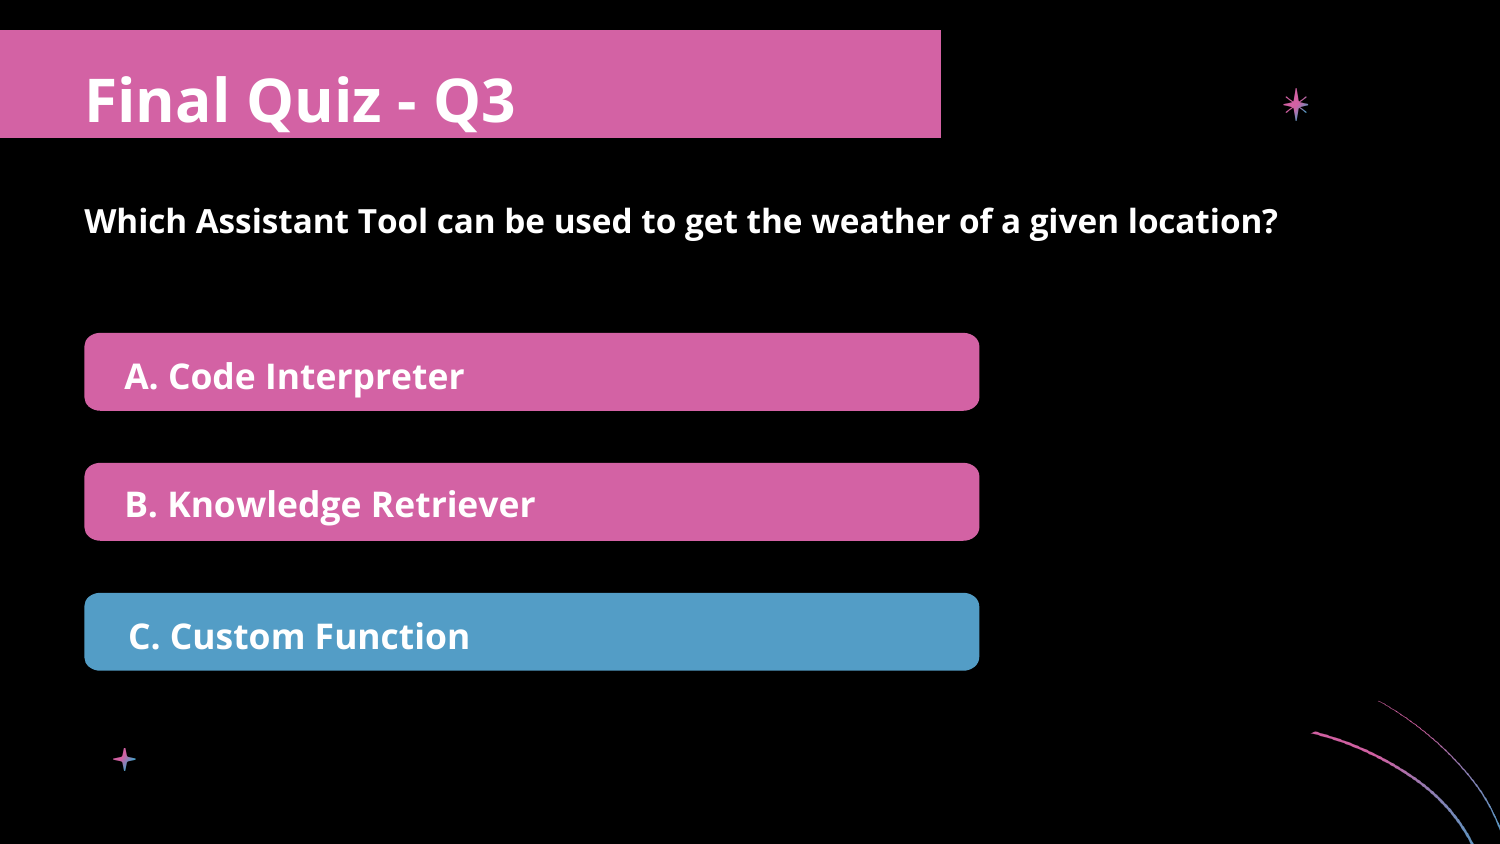

Final Quiz - Q3

Which Assistant Tool can be used to get the weather of a given location?

A. Code Interpreter

B. Knowledge Retriever

C. Custom Function